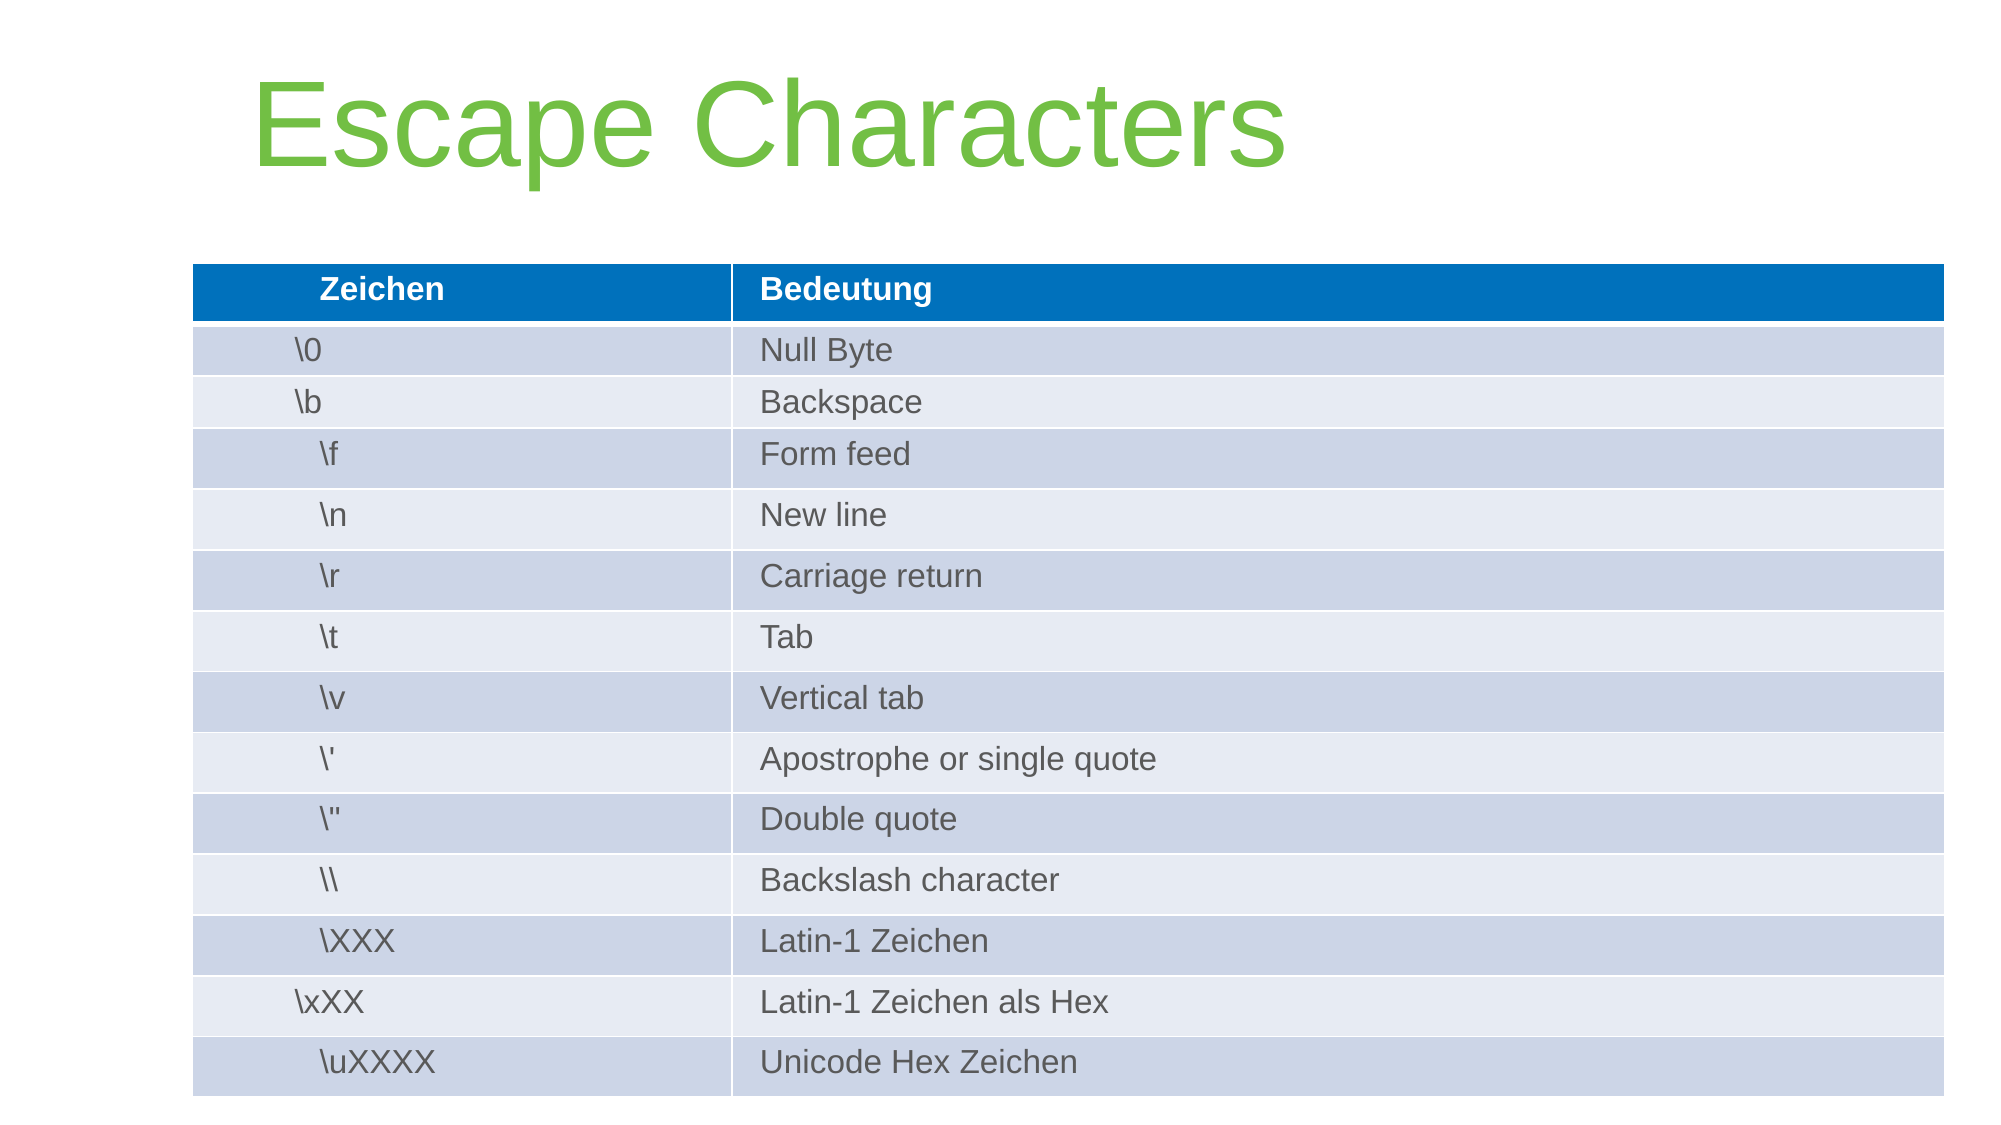

# Escape Characters
| Zeichen | Bedeutung |
| --- | --- |
| \0 | Null Byte |
| \b | Backspace |
| \f | Form feed |
| \n | New line |
| \r | Carriage return |
| \t | Tab |
| \v | Vertical tab |
| \' | Apostrophe or single quote |
| \" | Double quote |
| \\ | Backslash character |
| \XXX | Latin-1 Zeichen |
| \xXX | Latin-1 Zeichen als Hex |
| \uXXXX | Unicode Hex Zeichen |